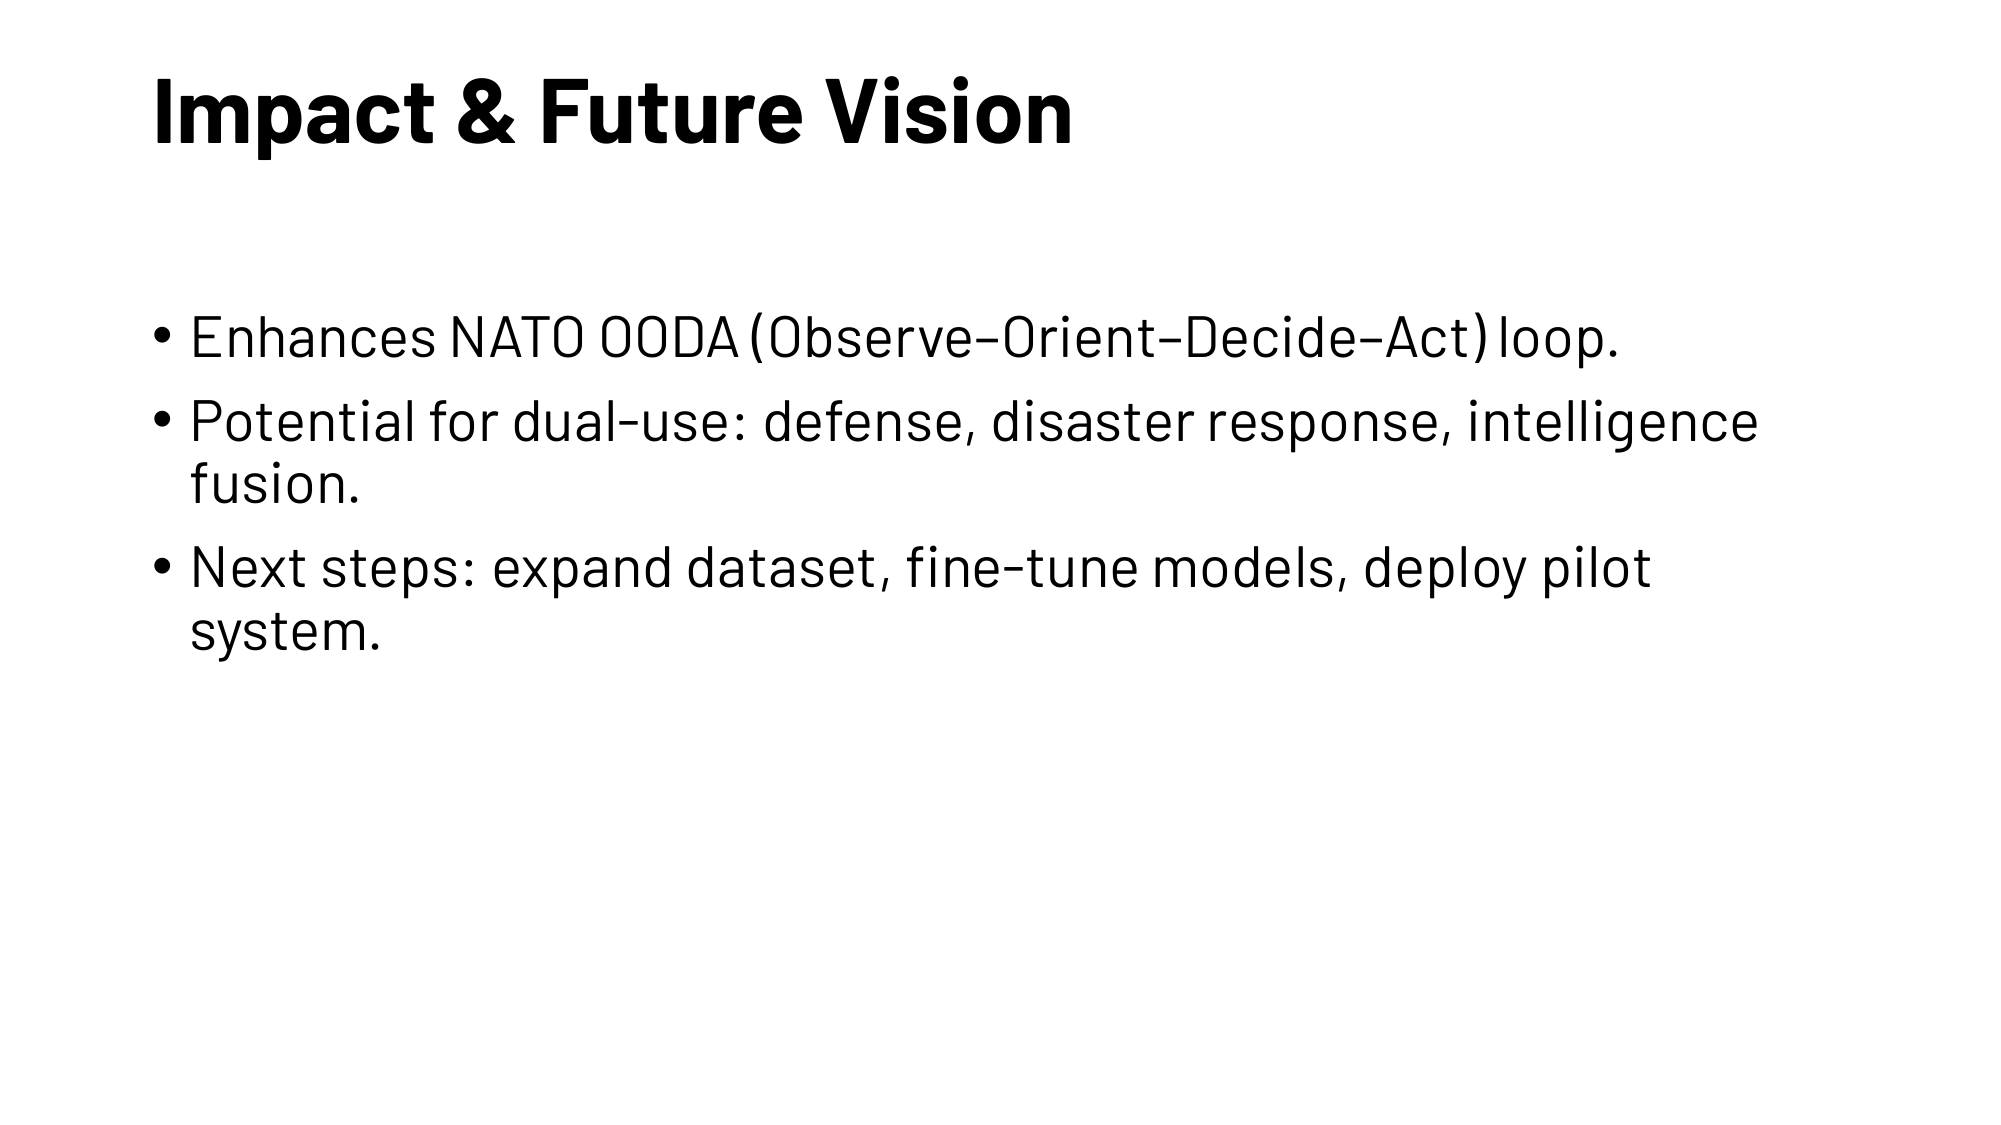

# Impact & Future Vision
Enhances NATO OODA (Observe–Orient–Decide–Act) loop.
Potential for dual-use: defense, disaster response, intelligence fusion.
Next steps: expand dataset, fine-tune models, deploy pilot system.